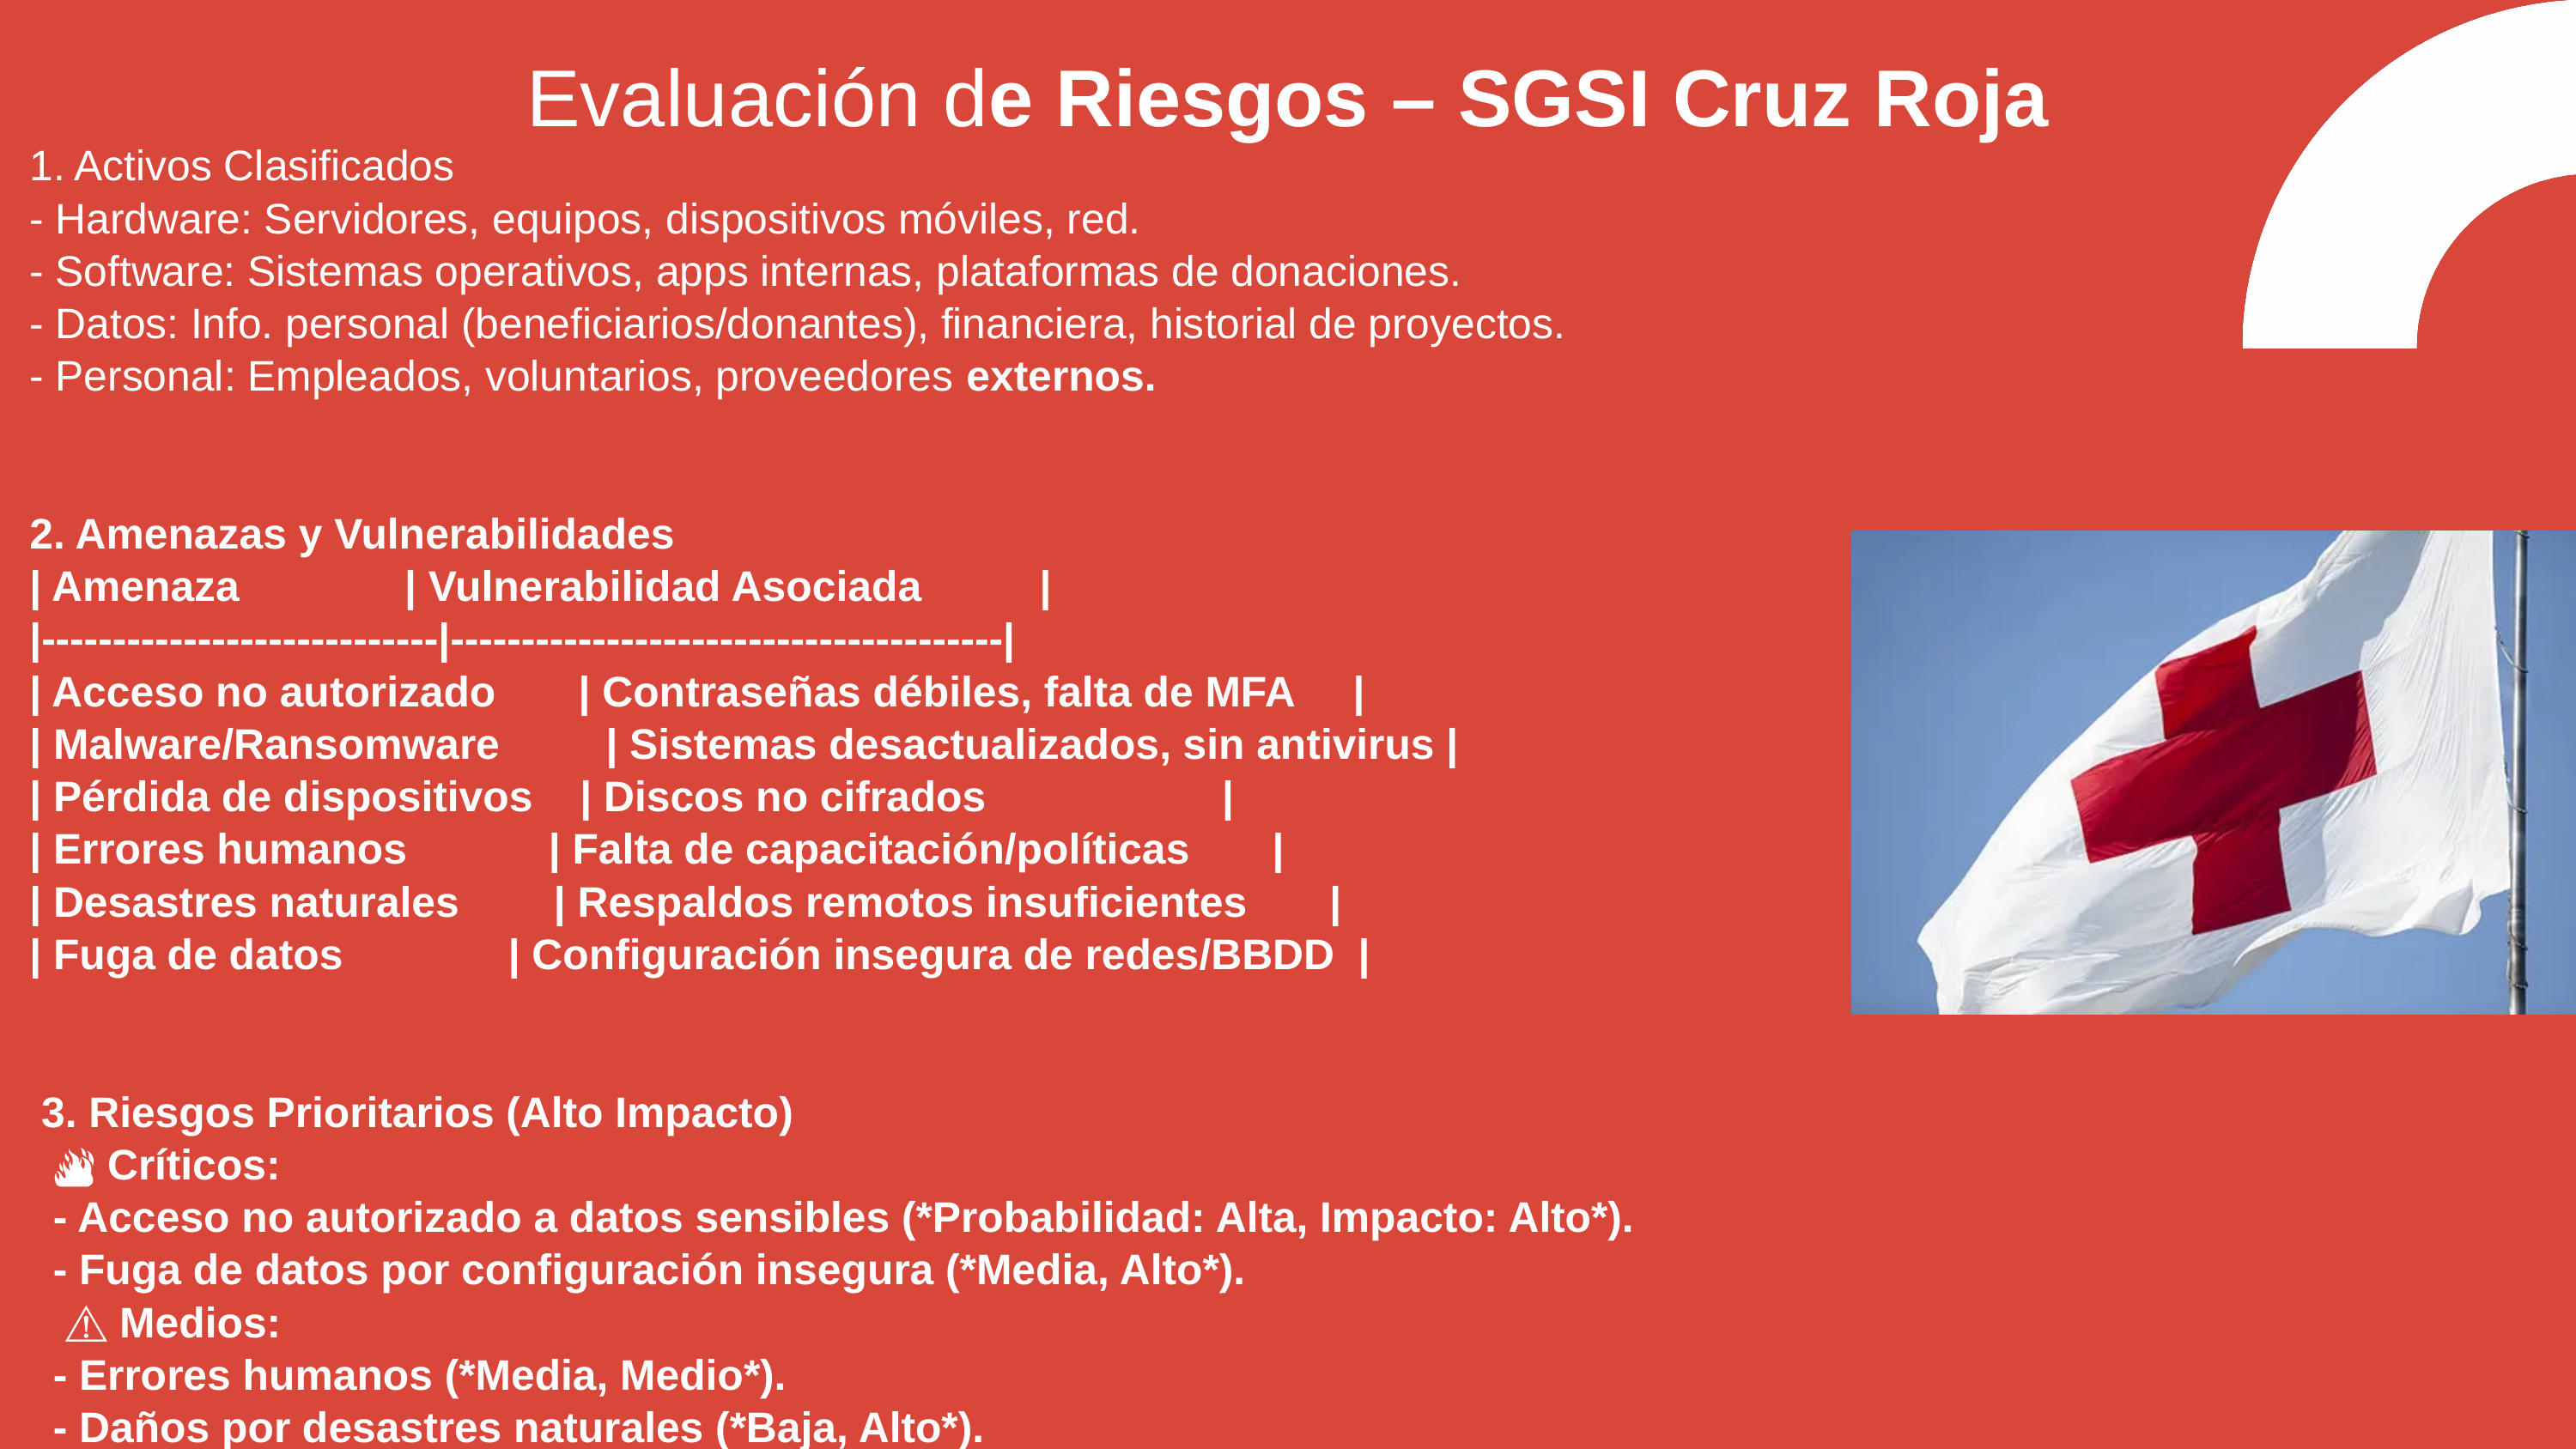

Evaluación de Riesgos – SGSI Cruz Roja

1. Activos Clasificados
- Hardware: Servidores, equipos, dispositivos móviles, red.
- Software: Sistemas operativos, apps internas, plataformas de donaciones.
- Datos: Info. personal (beneficiarios/donantes), financiera, historial de proyectos.
- Personal: Empleados, voluntarios, proveedores externos.

2. Amenazas y Vulnerabilidades
| Amenaza              | Vulnerabilidad Asociada          |
|----------------------------|---------------------------------------|
| Acceso no autorizado       | Contraseñas débiles, falta de MFA     |
| Malware/Ransomware         | Sistemas desactualizados, sin antivirus |
| Pérdida de dispositivos    | Discos no cifrados                    |
| Errores humanos            | Falta de capacitación/políticas       |
| Desastres naturales        | Respaldos remotos insuficientes       |
| Fuga de datos              | Configuración insegura de redes/BBDD  |

 3. Riesgos Prioritarios (Alto Impacto)
  🔥 Críticos:
  - Acceso no autorizado a datos sensibles (*Probabilidad: Alta, Impacto: Alto*).
  - Fuga de datos por configuración insegura (*Media, Alto*).
   ⚠️ Medios:
  - Errores humanos (*Media, Medio*).
  - Daños por desastres naturales (*Baja, Alto*).